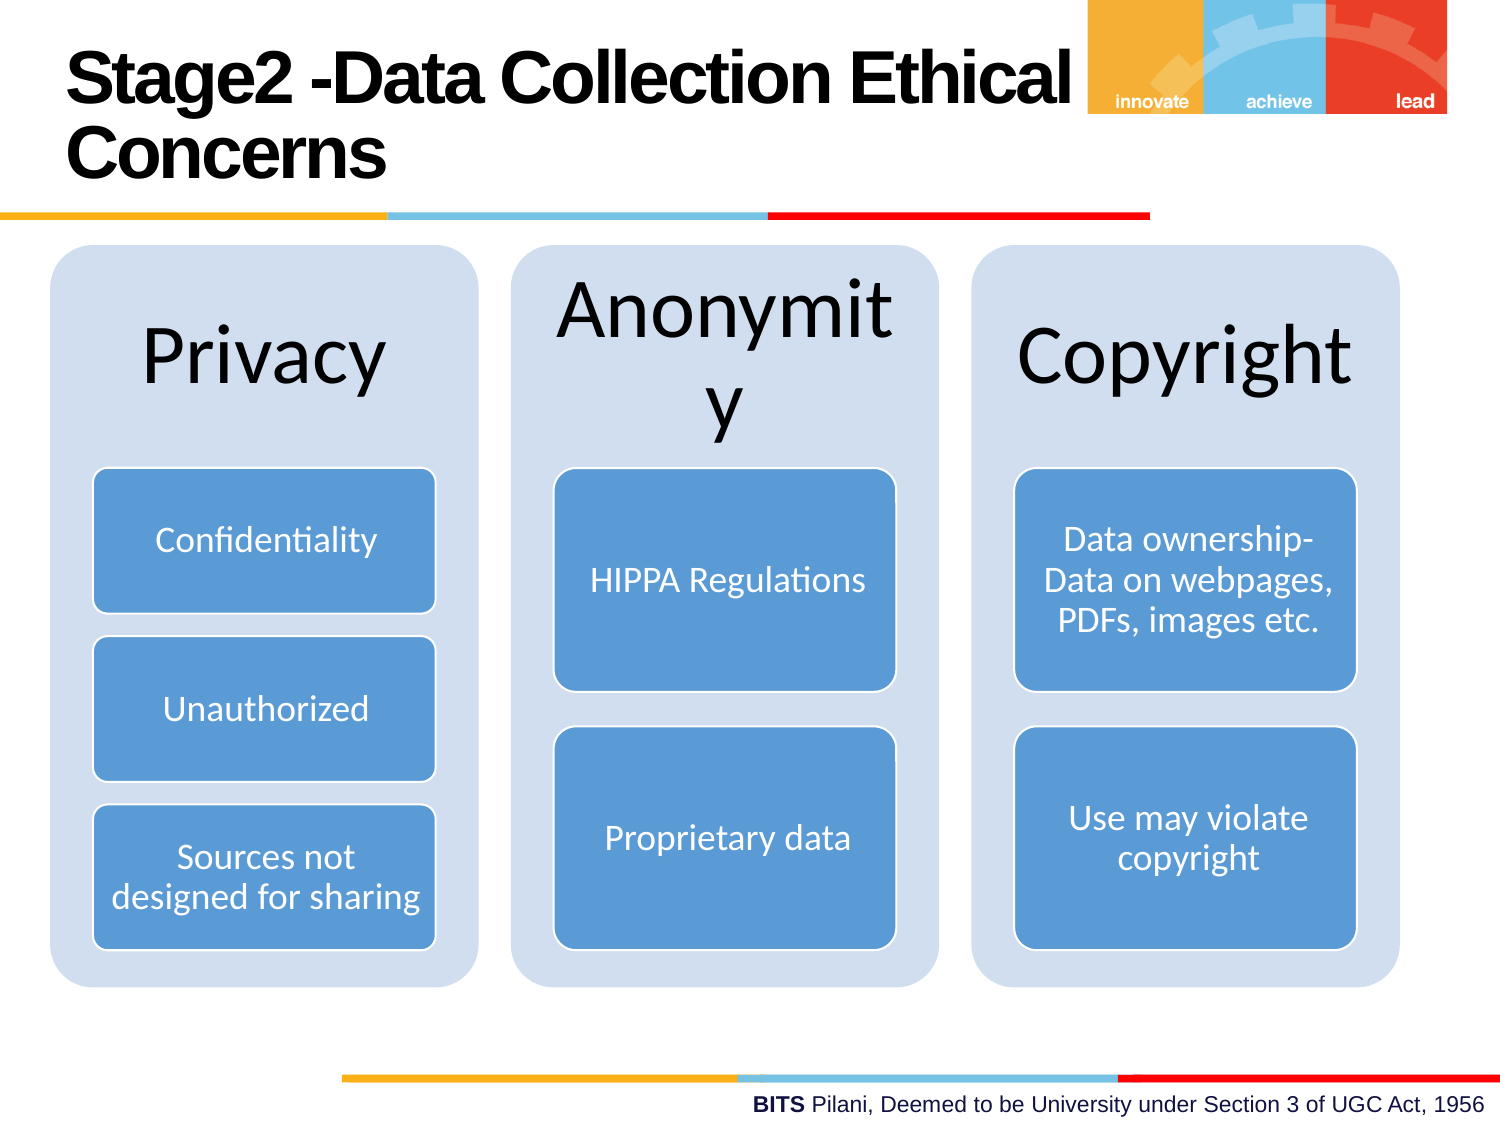

Stage2 -Data Collection Ethical Concerns
Privacy
Confidentiality
Unauthorized
Sources not designed for sharing
Anonymity
HIPPA Regulations
Proprietary data
Copyright
Data ownership-Data on webpages, PDFs, images etc.
Use may violate copyright